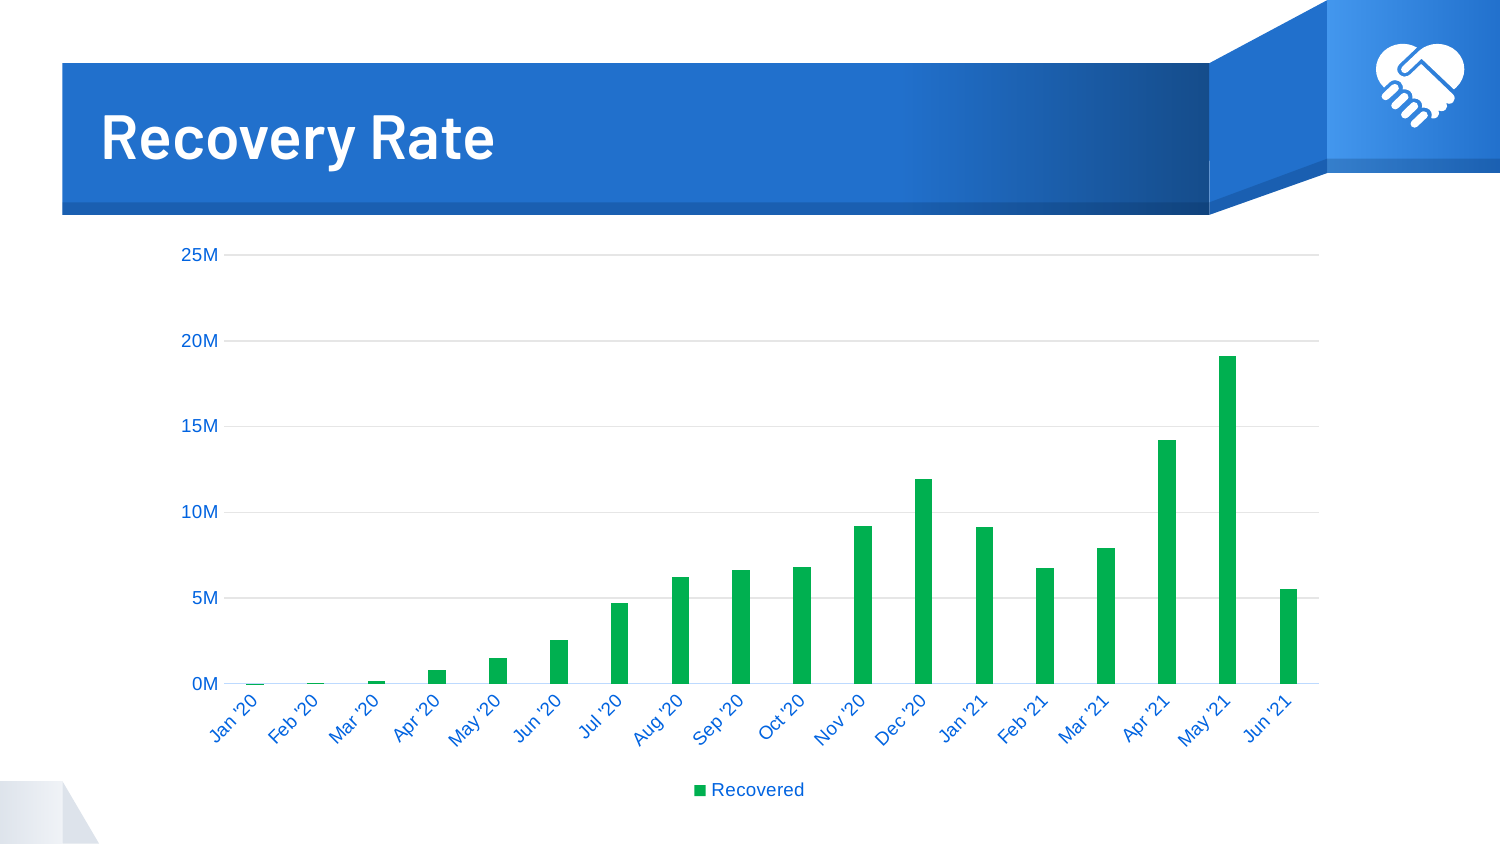

# Recovery Rate

### Chart

| Category | Recovered |
|---|---|
| Jan '20 | 143.0 |
| Feb '20 | 31405.0 |
| Mar '20 | 133070.0 |
| Apr '20 | 792987.0 |
| May '20 | 1519547.0 |
| Jun '20 | 2535417.0 |
| Jul '20 | 4693120.0 |
| Aug '20 | 6202833.0 |
| Sep '20 | 6647749.0 |
| Oct '20 | 6782150.0 |
| Nov '20 | 9172292.0 |
| Dec '20 | 11924903.0 |
| Jan '21 | 9164347.0 |
| Feb '21 | 6719785.0 |
| Mar '21 | 7888013.0 |
| Apr '21 | 14205507.0 |
| May '21 | 19131842.0 |
| Jun '21 | 5544438.0 |
10